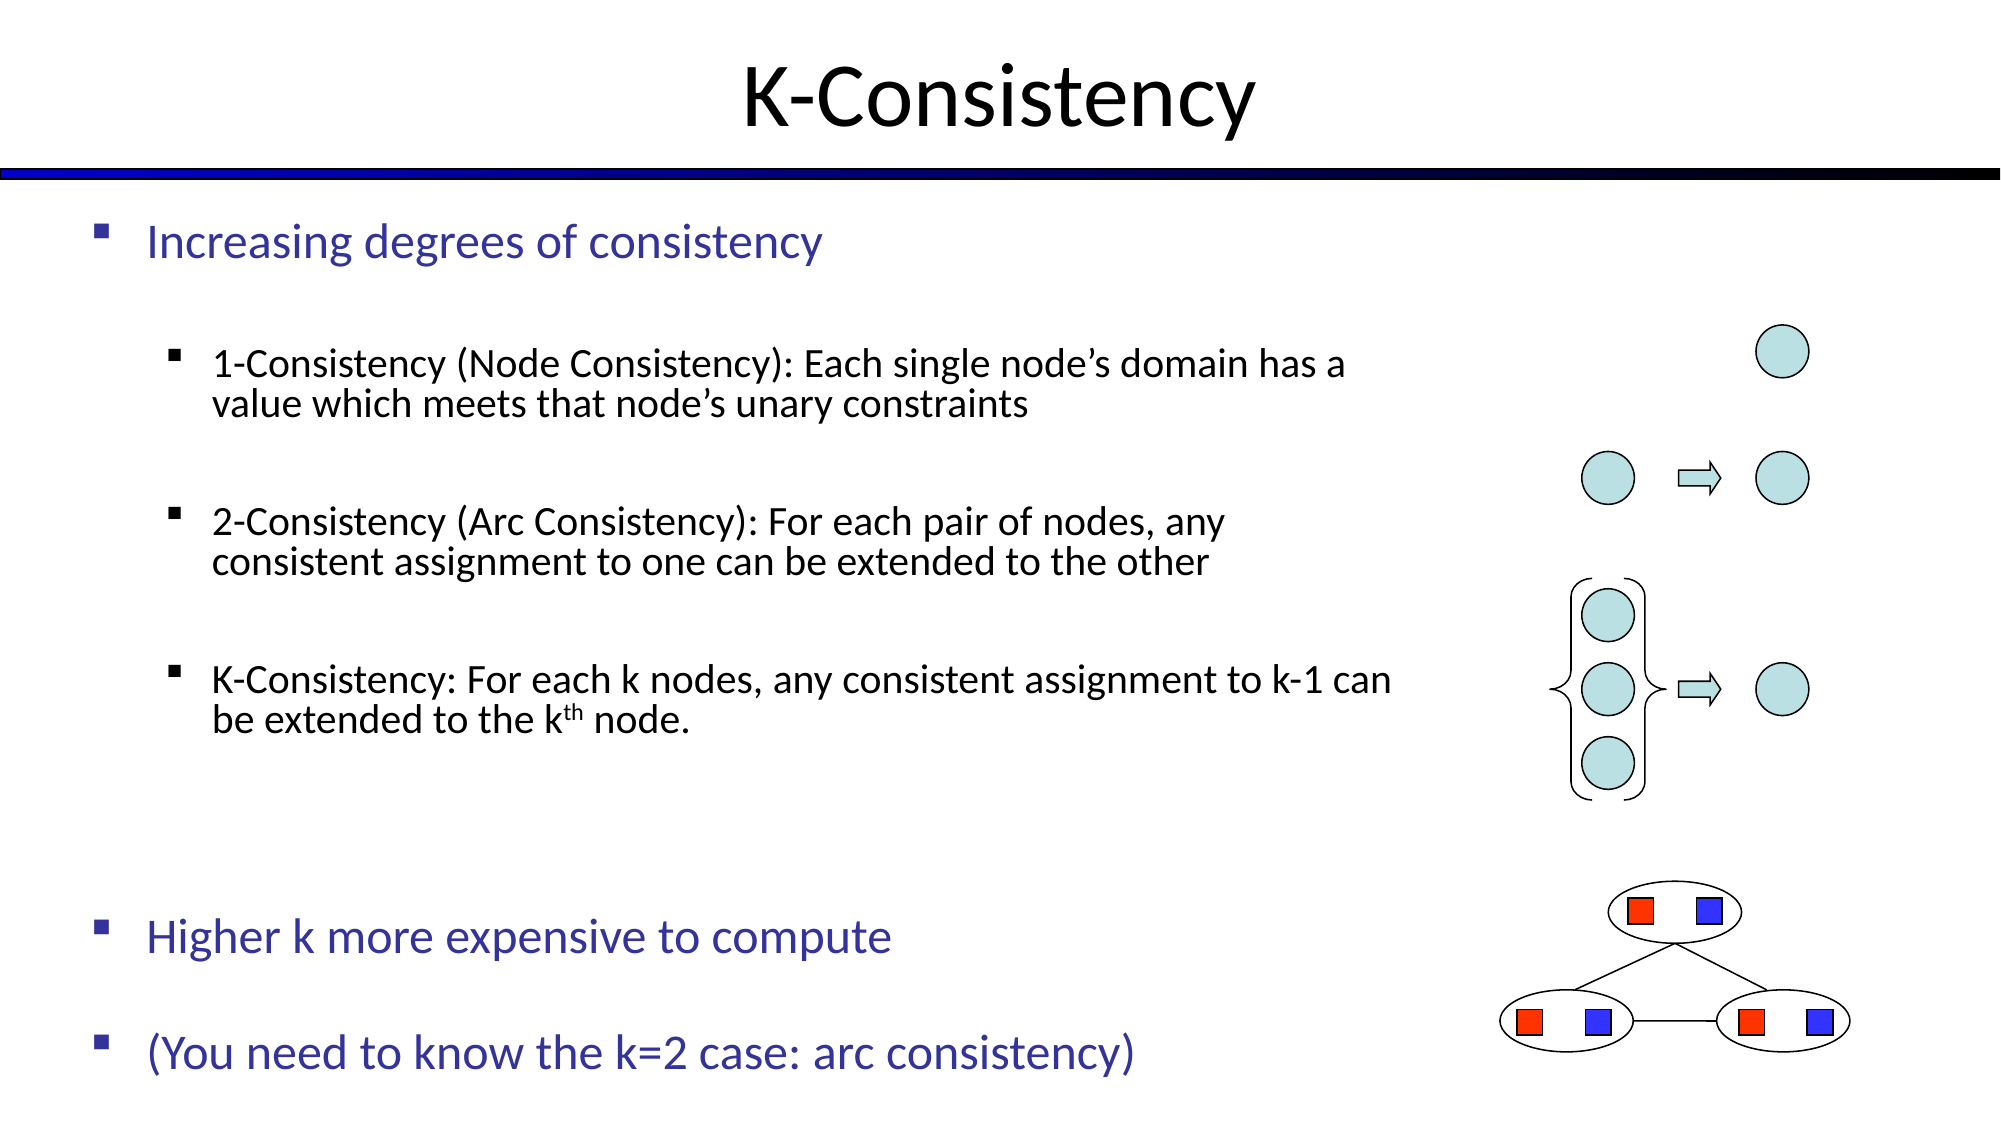

# K-Consistency
Increasing degrees of consistency

1-Consistency (Node Consistency): Each single node’s domain has a value which meets that node’s unary constraints

2-Consistency (Arc Consistency): For each pair of nodes, any consistent assignment to one can be extended to the other

K-Consistency: For each k nodes, any consistent assignment to k-1 can be extended to the kth node.

Higher k more expensive to compute

(You need to know the k=2 case: arc consistency)